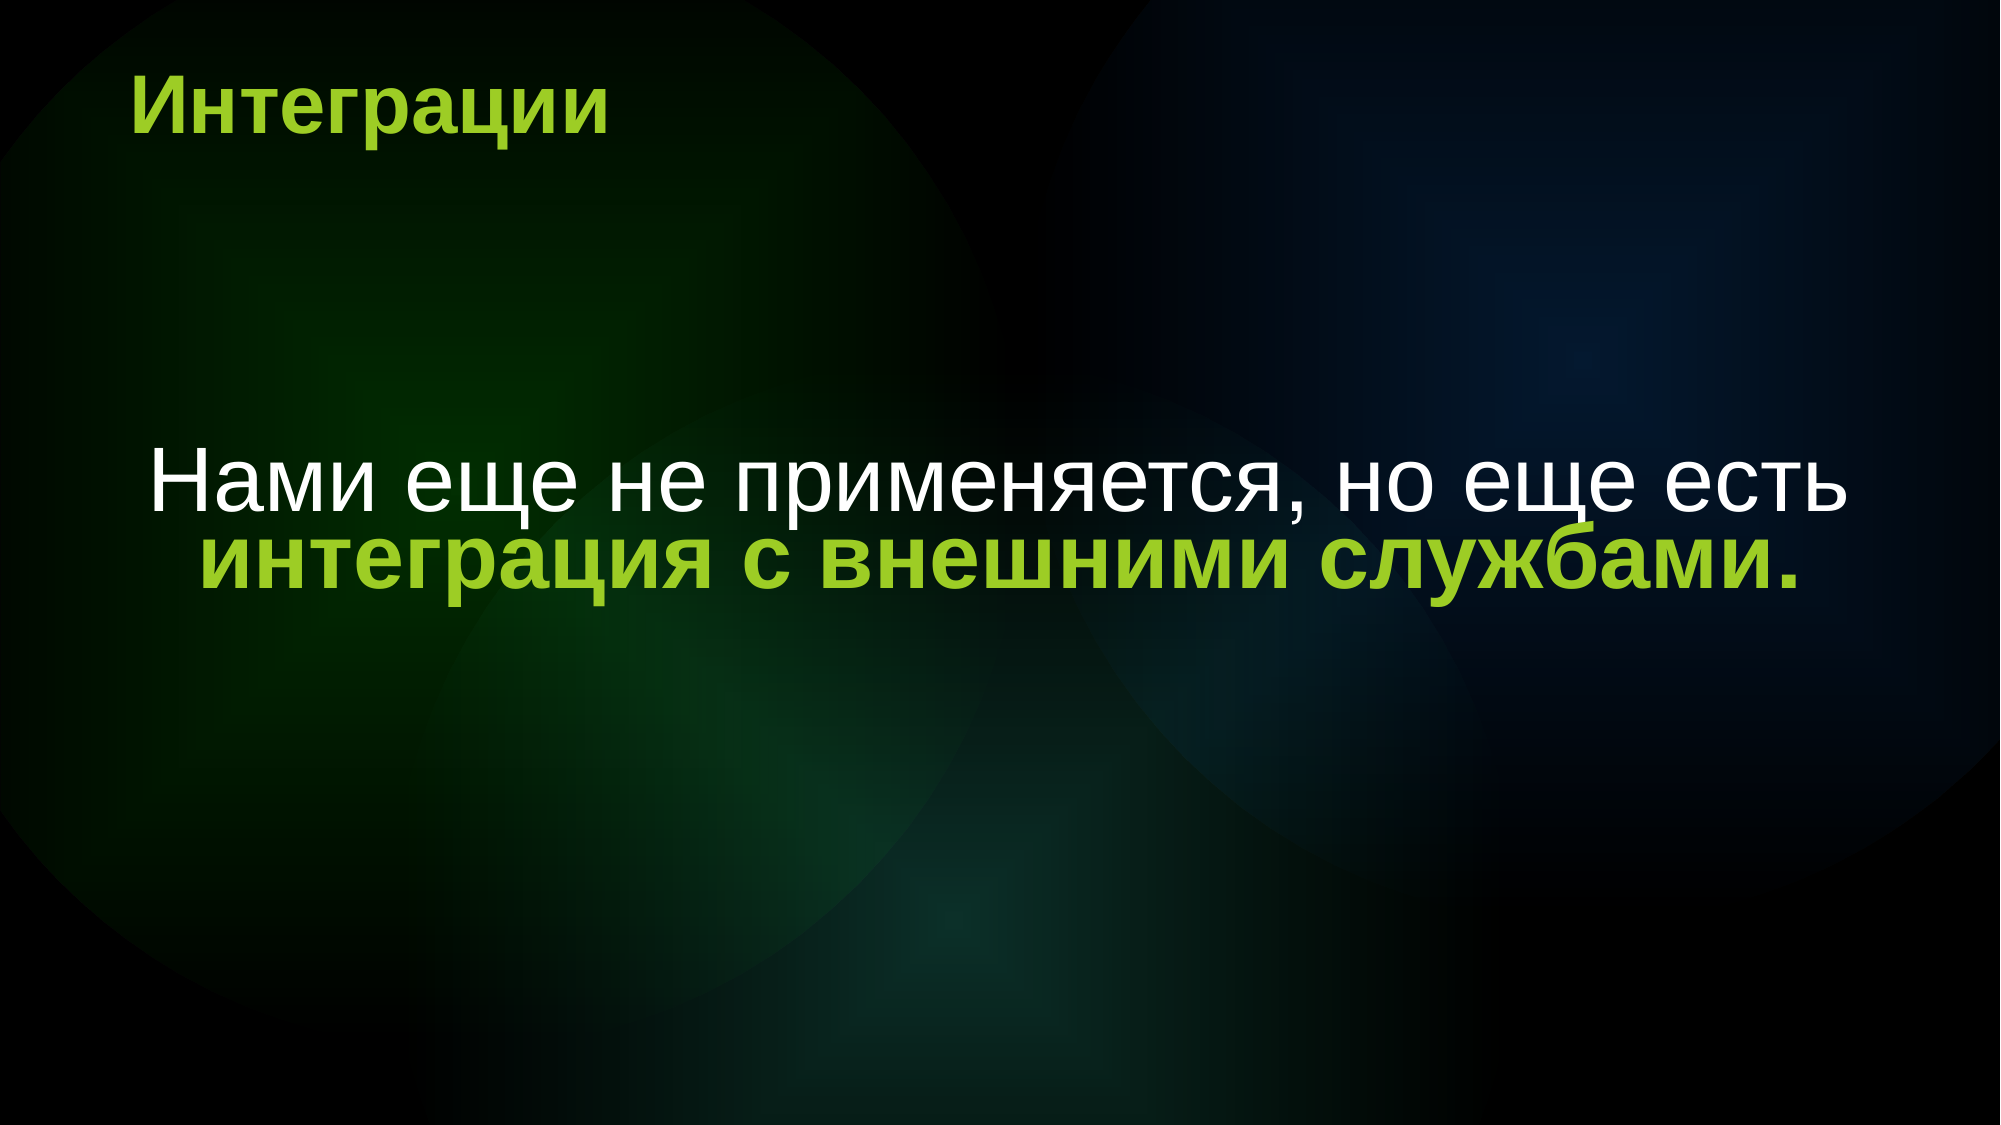

Интеграции
Нами еще не применяется, но еще есть интеграция с внешними службами.